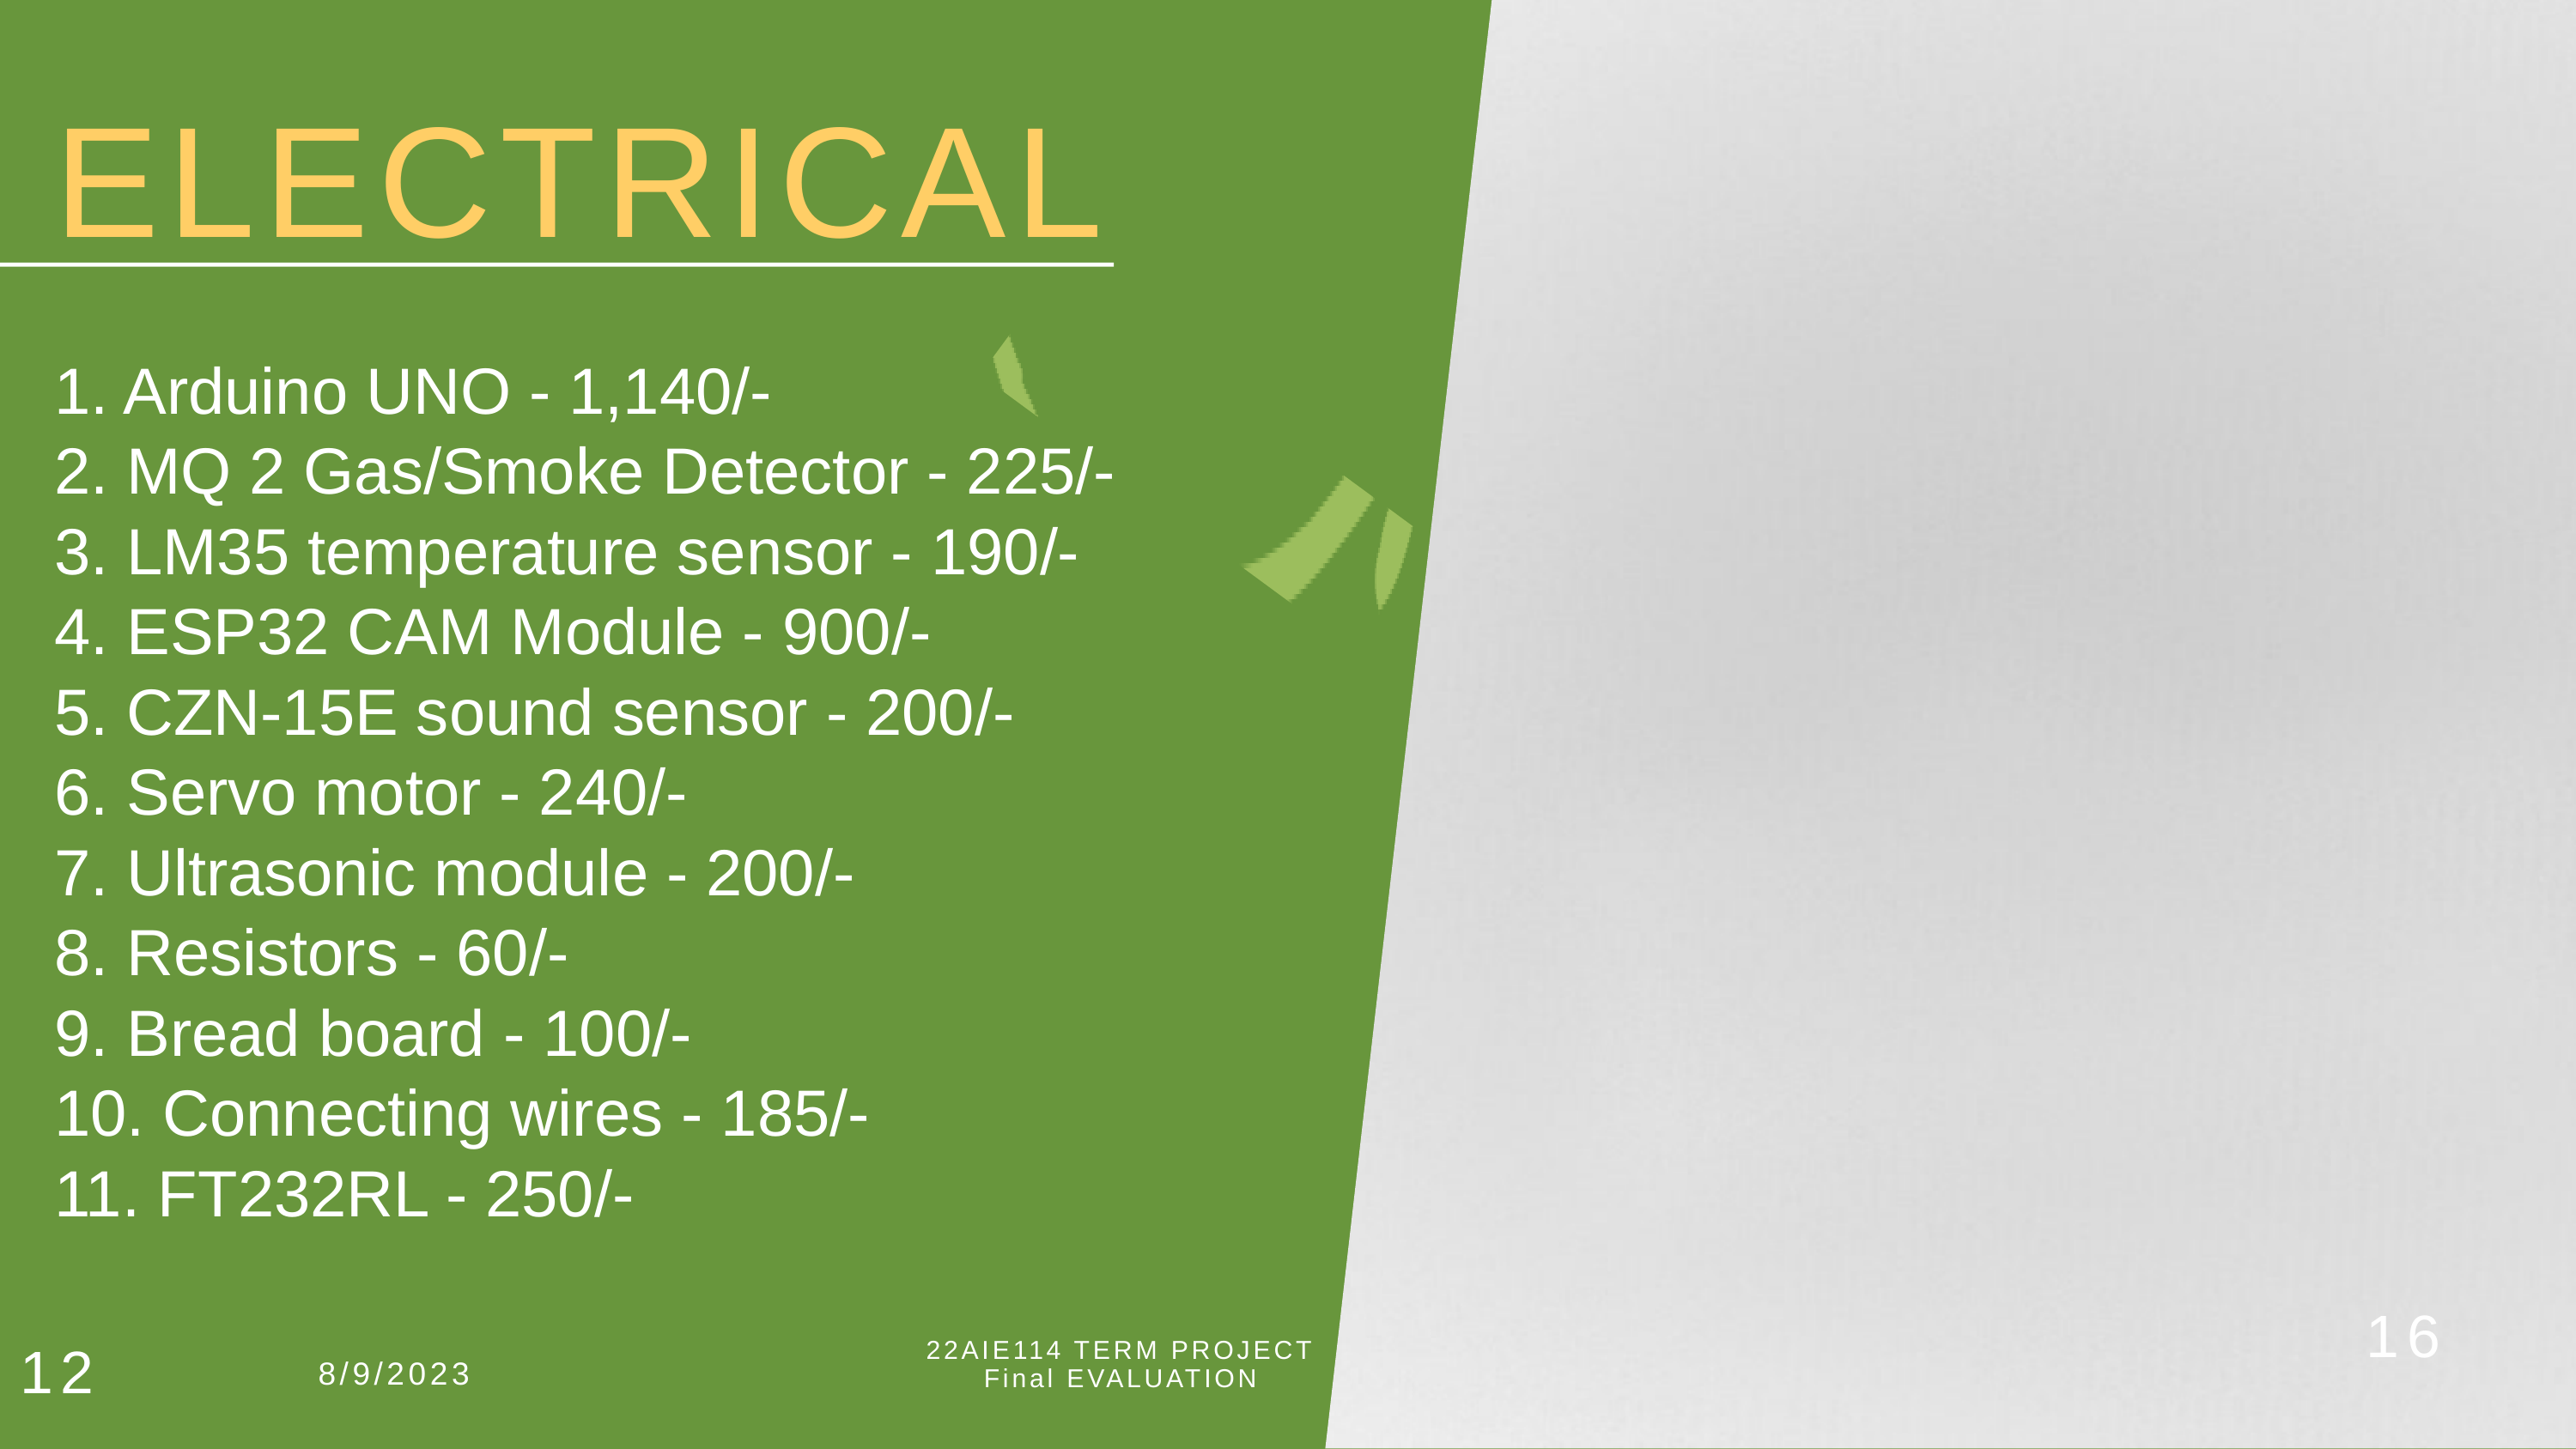

ELECTRICAL

1. Arduino UNO - 1,140/-
2. MQ 2 Gas/Smoke Detector - 225/-
3. LM35 temperature sensor - 190/-
4. ESP32 CAM Module - 900/-
5. CZN-15E sound sensor - 200/-
6. Servo motor - 240/-
7. Ultrasonic module - 200/-
8. Resistors - 60/-
9. Bread board - 100/-
10. Connecting wires - 185/-
11. FT232RL - 250/-

16
22AIE114 TERM PROJECT Final EVALUATION​
12
8/9/2023